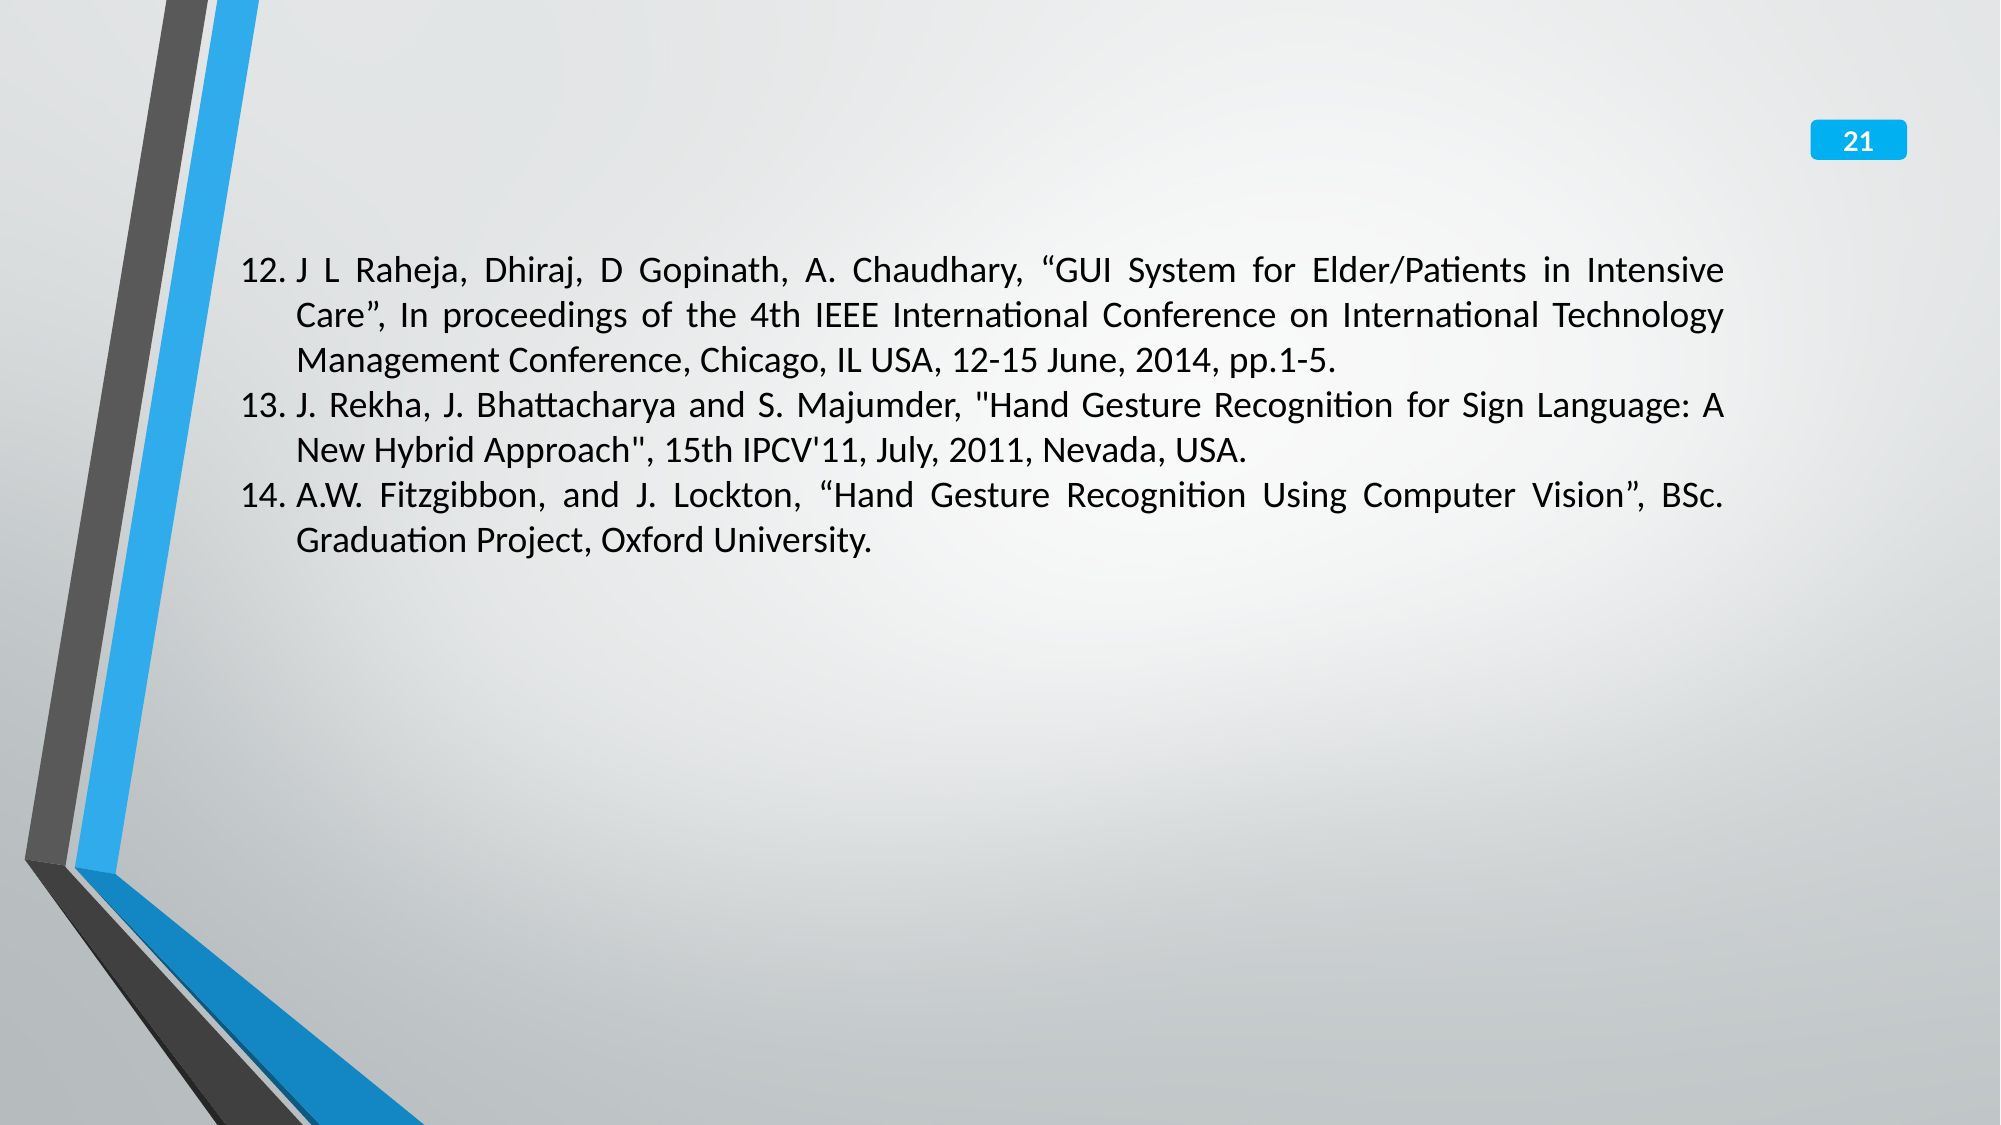

J L Raheja, Dhiraj, D Gopinath, A. Chaudhary, “GUI System for Elder/Patients in Intensive Care”, In proceedings of the 4th IEEE International Conference on International Technology Management Conference, Chicago, IL USA, 12-15 June, 2014, pp.1-5.
J. Rekha, J. Bhattacharya and S. Majumder, "Hand Gesture Recognition for Sign Language: A New Hybrid Approach", 15th IPCV'11, July, 2011, Nevada, USA.
A.W. Fitzgibbon, and J. Lockton, “Hand Gesture Recognition Using Computer Vision”, BSc. Graduation Project, Oxford University.